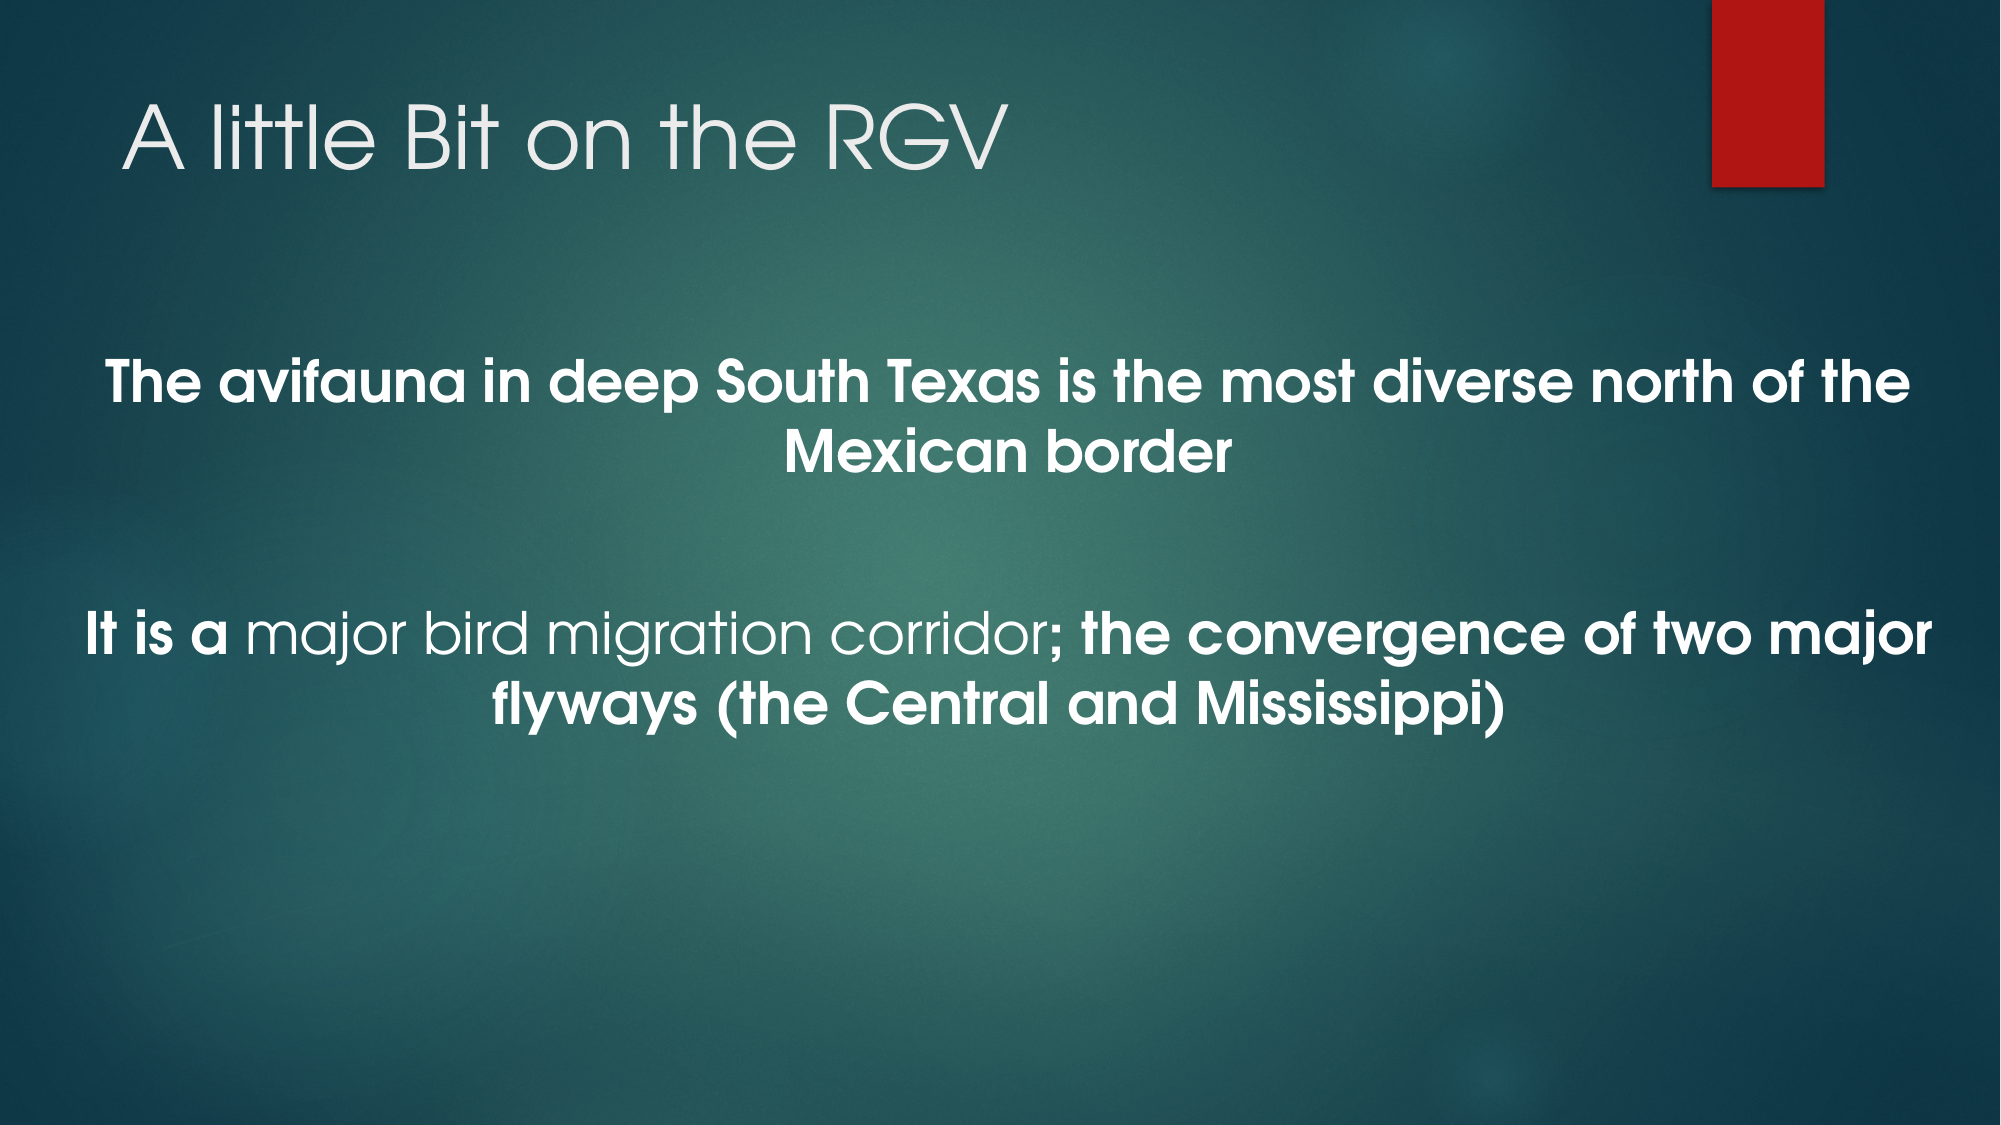

# A little Bit on the RGV
The avifauna in deep South Texas is the most diverse north of the Mexican border

It is a major bird migration corridor; the convergence of two major flyways (the Central and Mississippi)